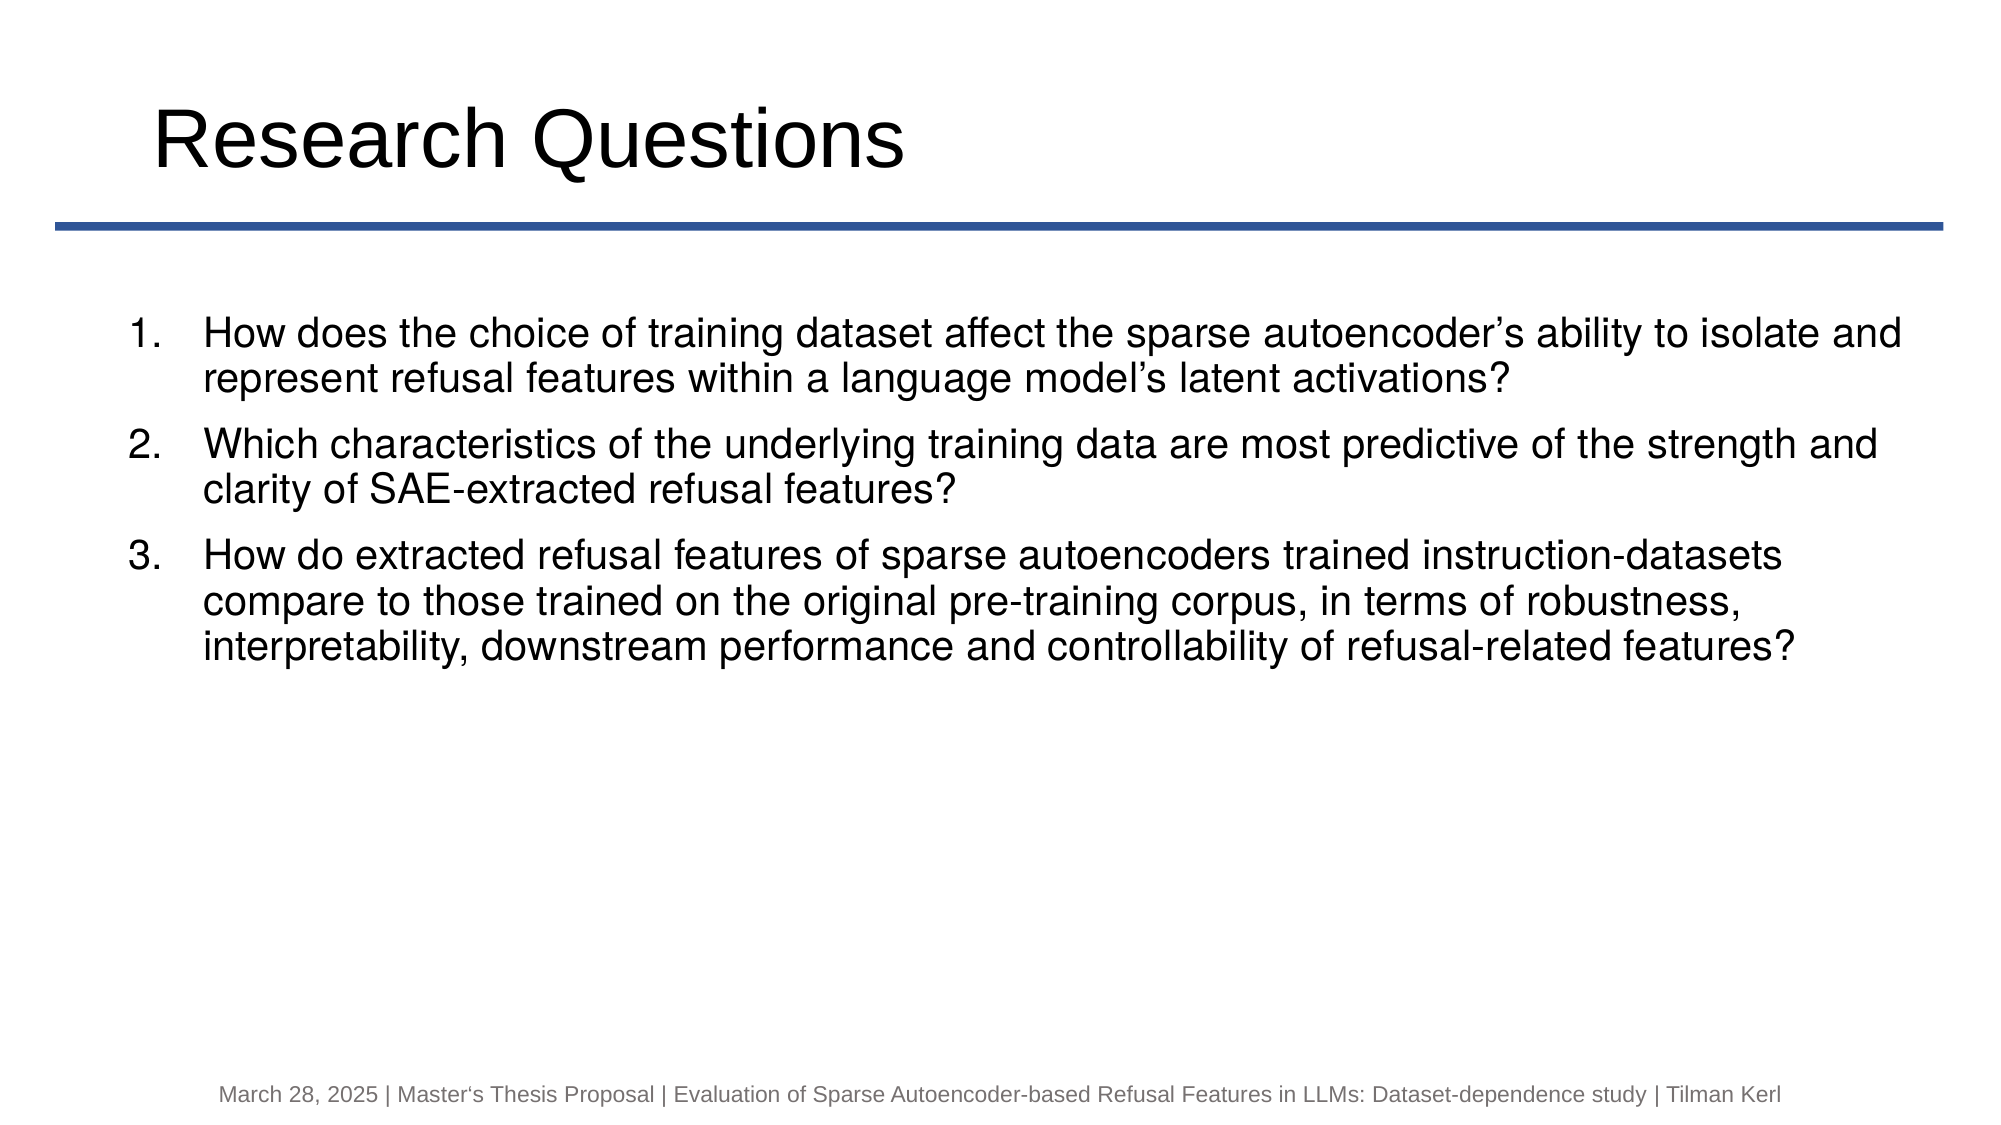

# Research Questions
How does the choice of training dataset affect the sparse autoencoder’s ability to isolate and represent refusal features within a language model’s latent activations?
Which characteristics of the underlying training data are most predictive of the strength and clarity of SAE-extracted refusal features?
How do extracted refusal features of sparse autoencoders trained instruction-datasets compare to those trained on the original pre-training corpus, in terms of robustness, interpretability, downstream performance and controllability of refusal-related features?

March 28, 2025 | Master‘s Thesis Proposal | Evaluation of Sparse Autoencoder-based Refusal Features in LLMs: Dataset-dependence study​ | Tilman Kerl